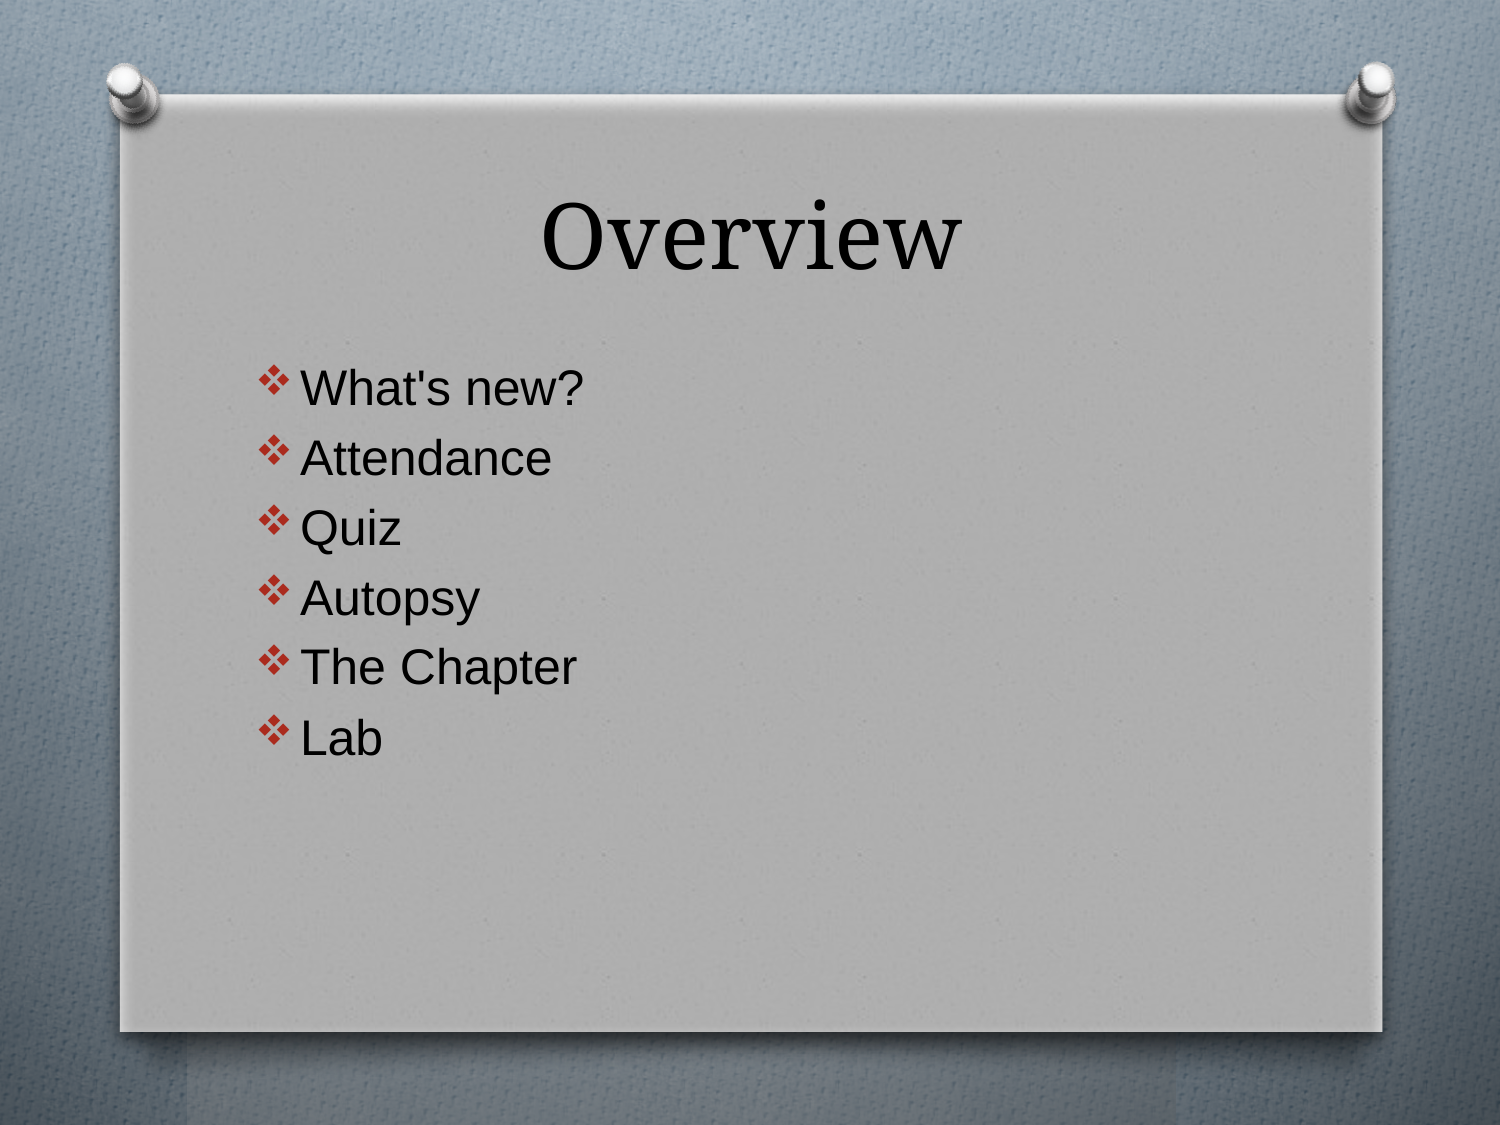

# Overview
What's new?
Attendance
Quiz
Autopsy
The Chapter
Lab